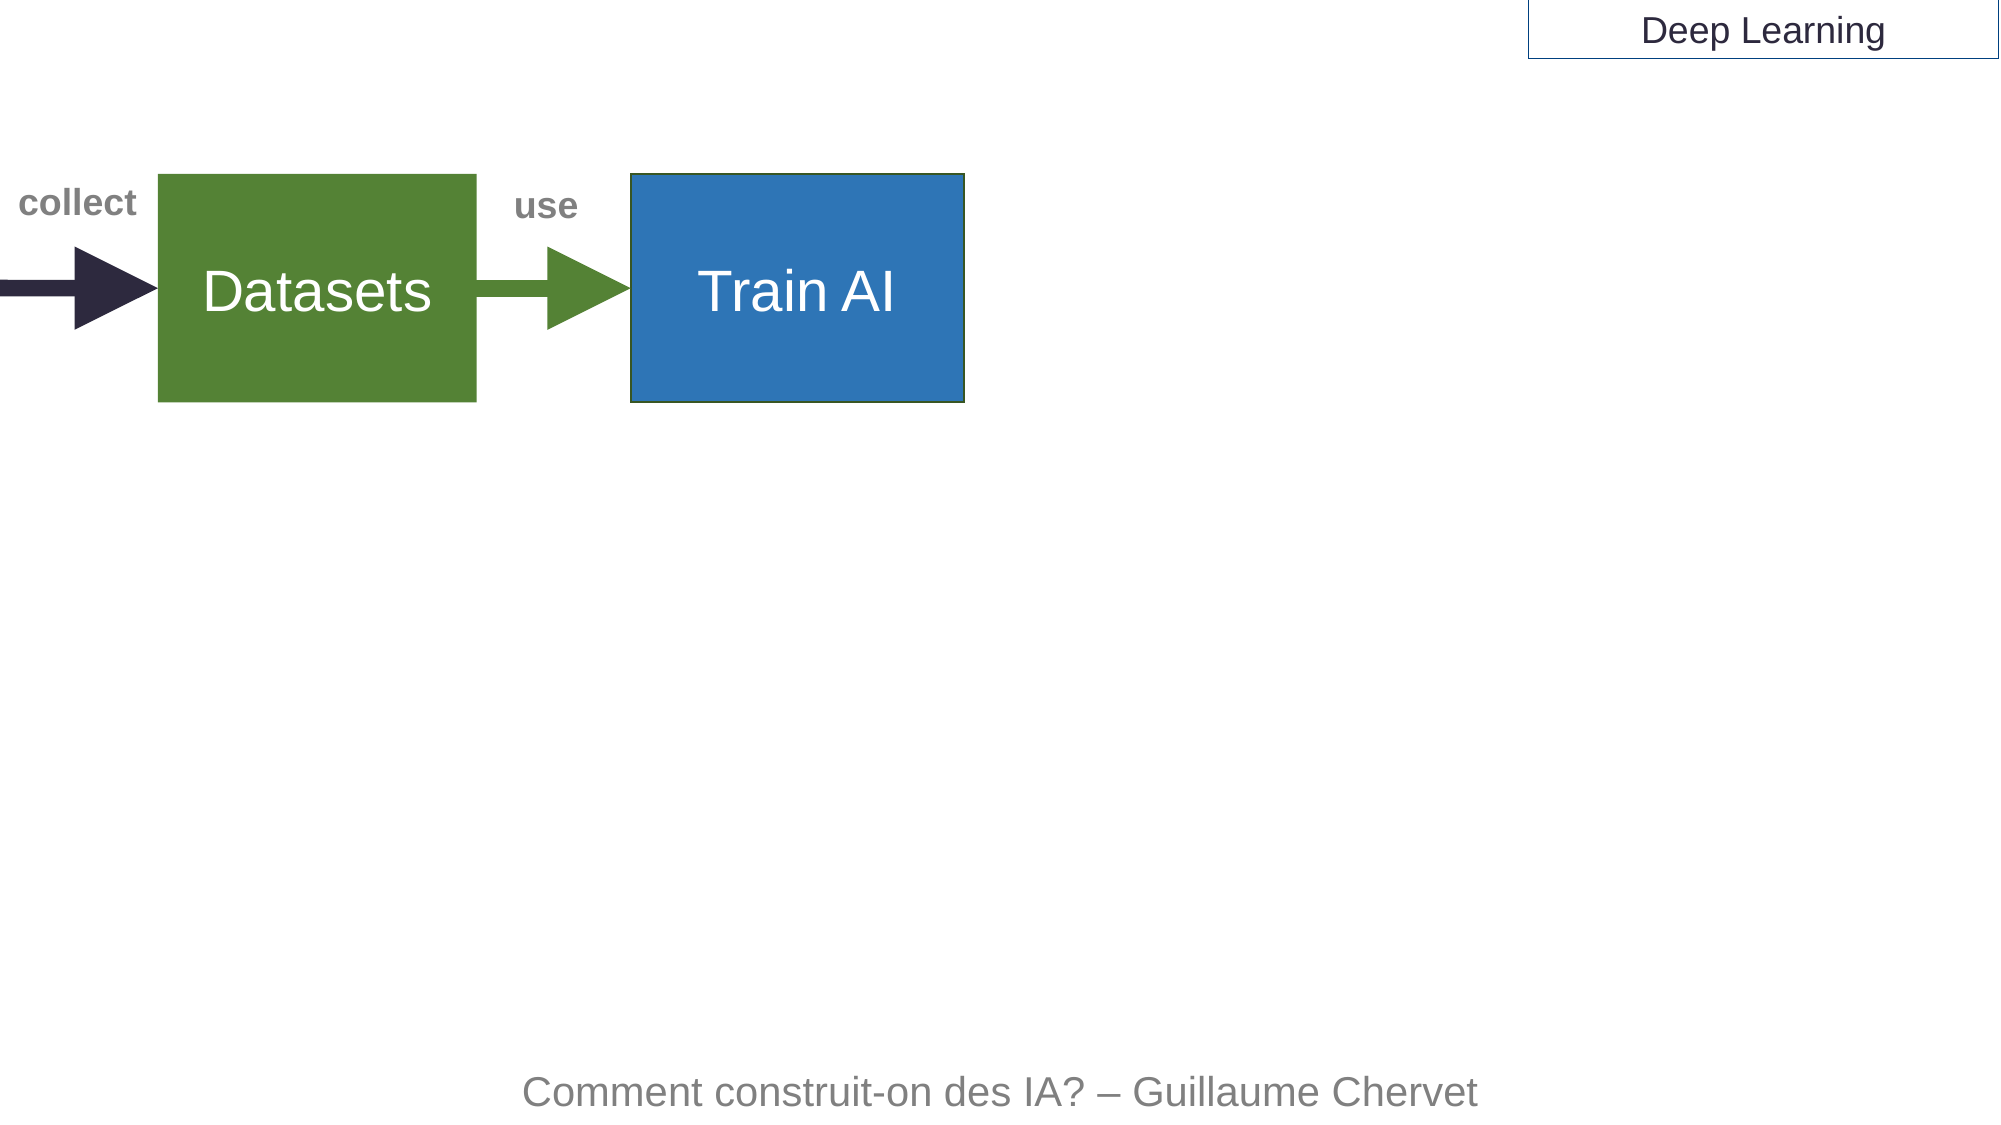

Deep Learning
collect
use
Datasets
Train AI
Comment construit-on des IA? – Guillaume Chervet